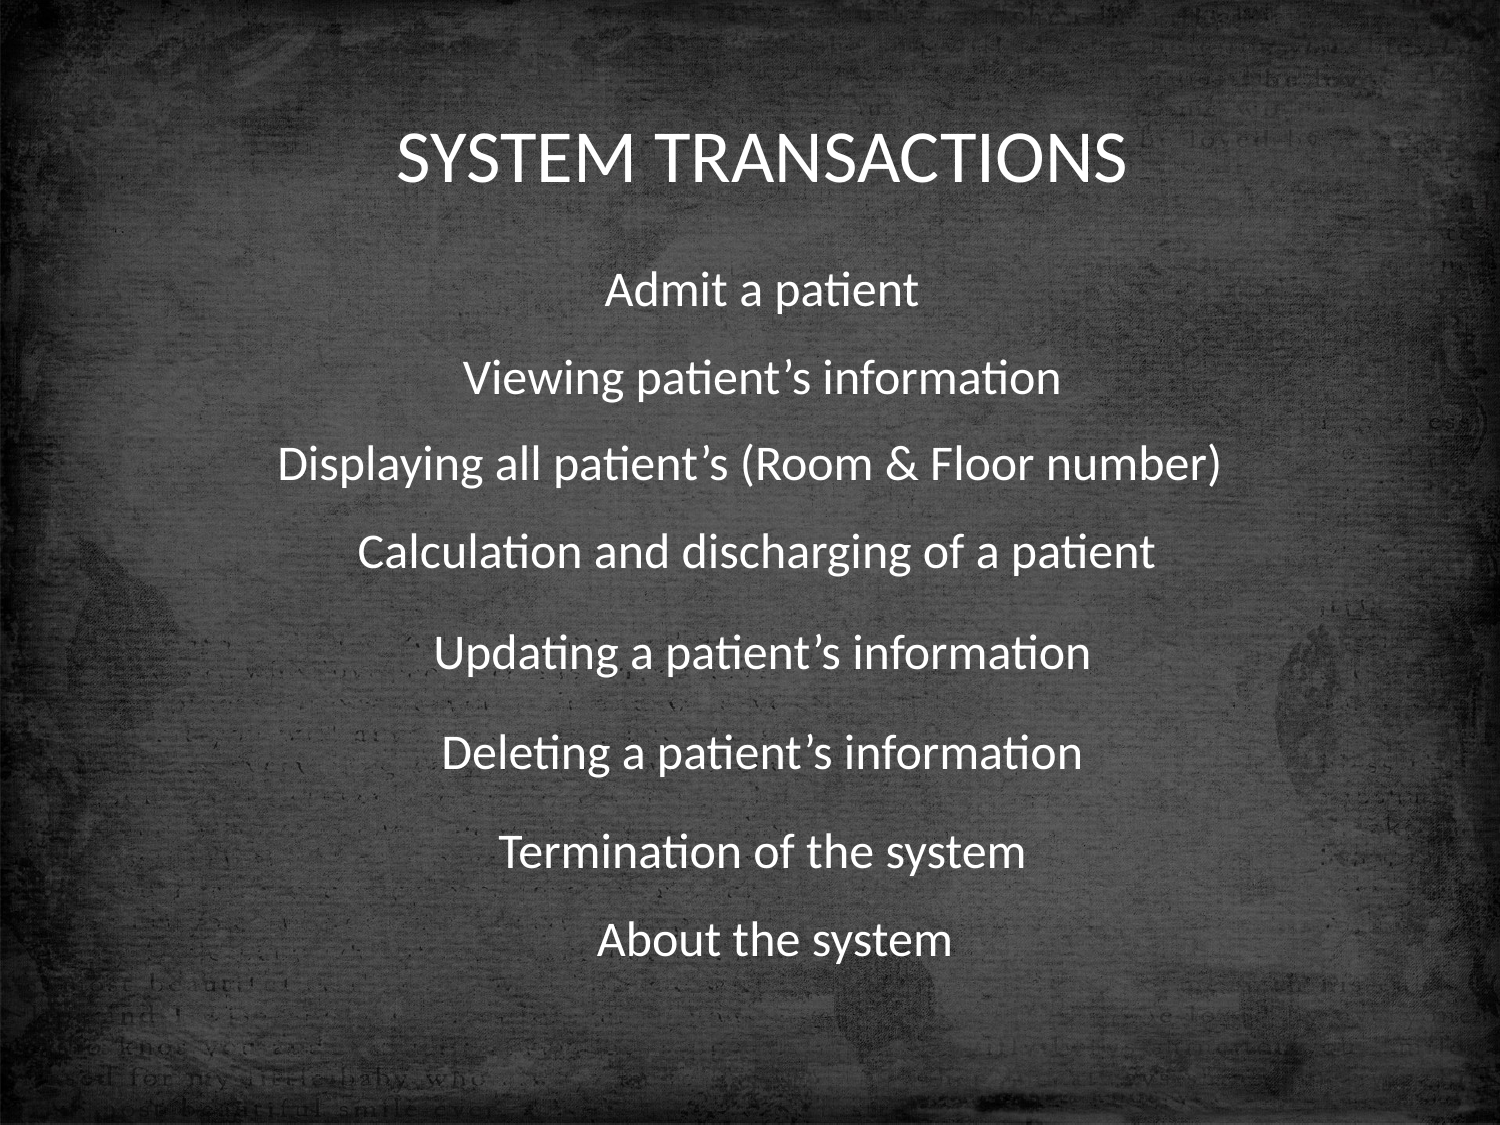

SYSTEM TRANSACTIONS
Admit a patient
Viewing patient’s information
Displaying all patient’s (Room & Floor number)
Calculation and discharging of a patient
Updating a patient’s information
Deleting a patient’s information
Termination of the system
About the system